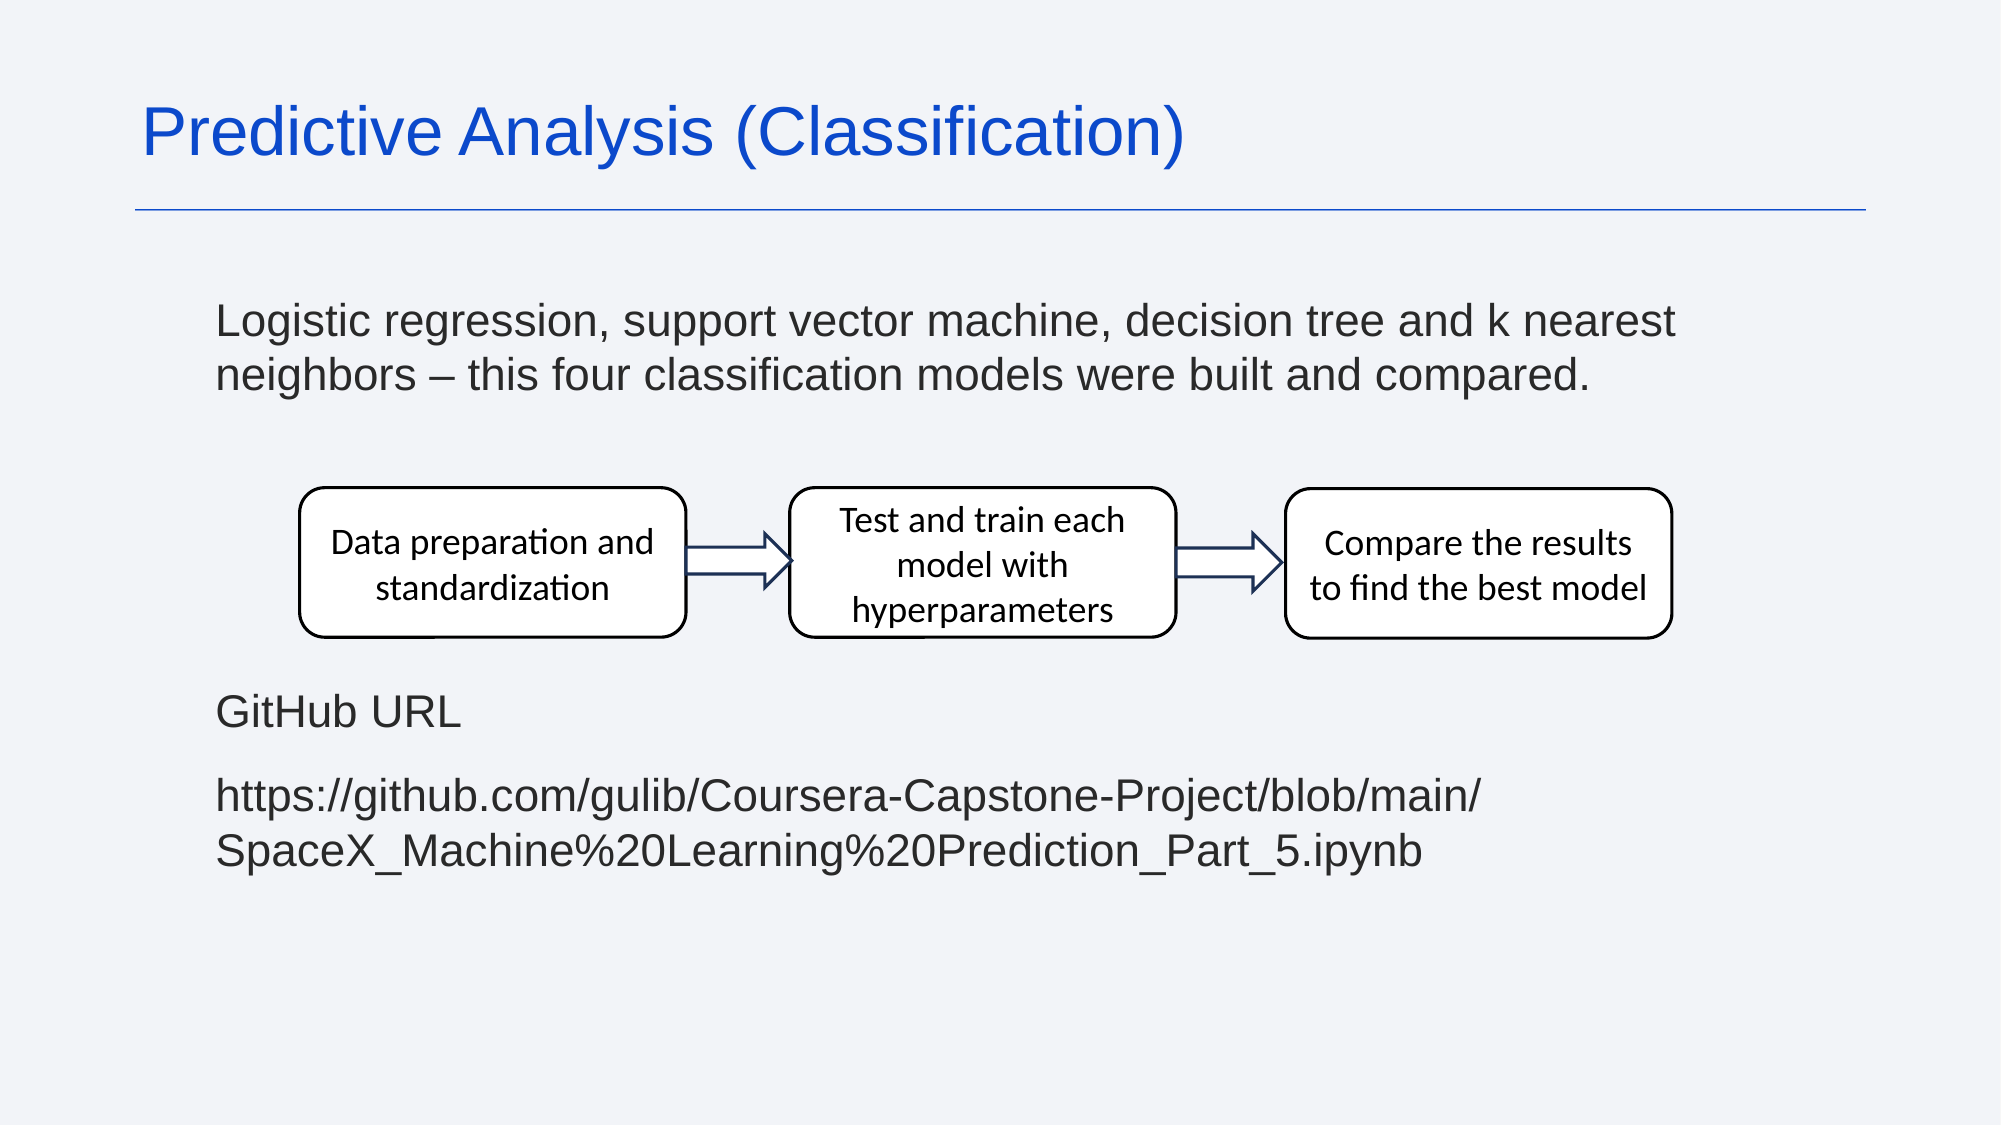

Predictive Analysis (Classification)
Logistic regression, support vector machine, decision tree and k nearest neighbors – this four classification models were built and compared.

GitHub URL
https://github.com/gulib/Coursera-Capstone-Project/blob/main/SpaceX_Machine%20Learning%20Prediction_Part_5.ipynb
Test and train each model with hyperparameters
Data preparation and standardization
Compare the results to find the best model